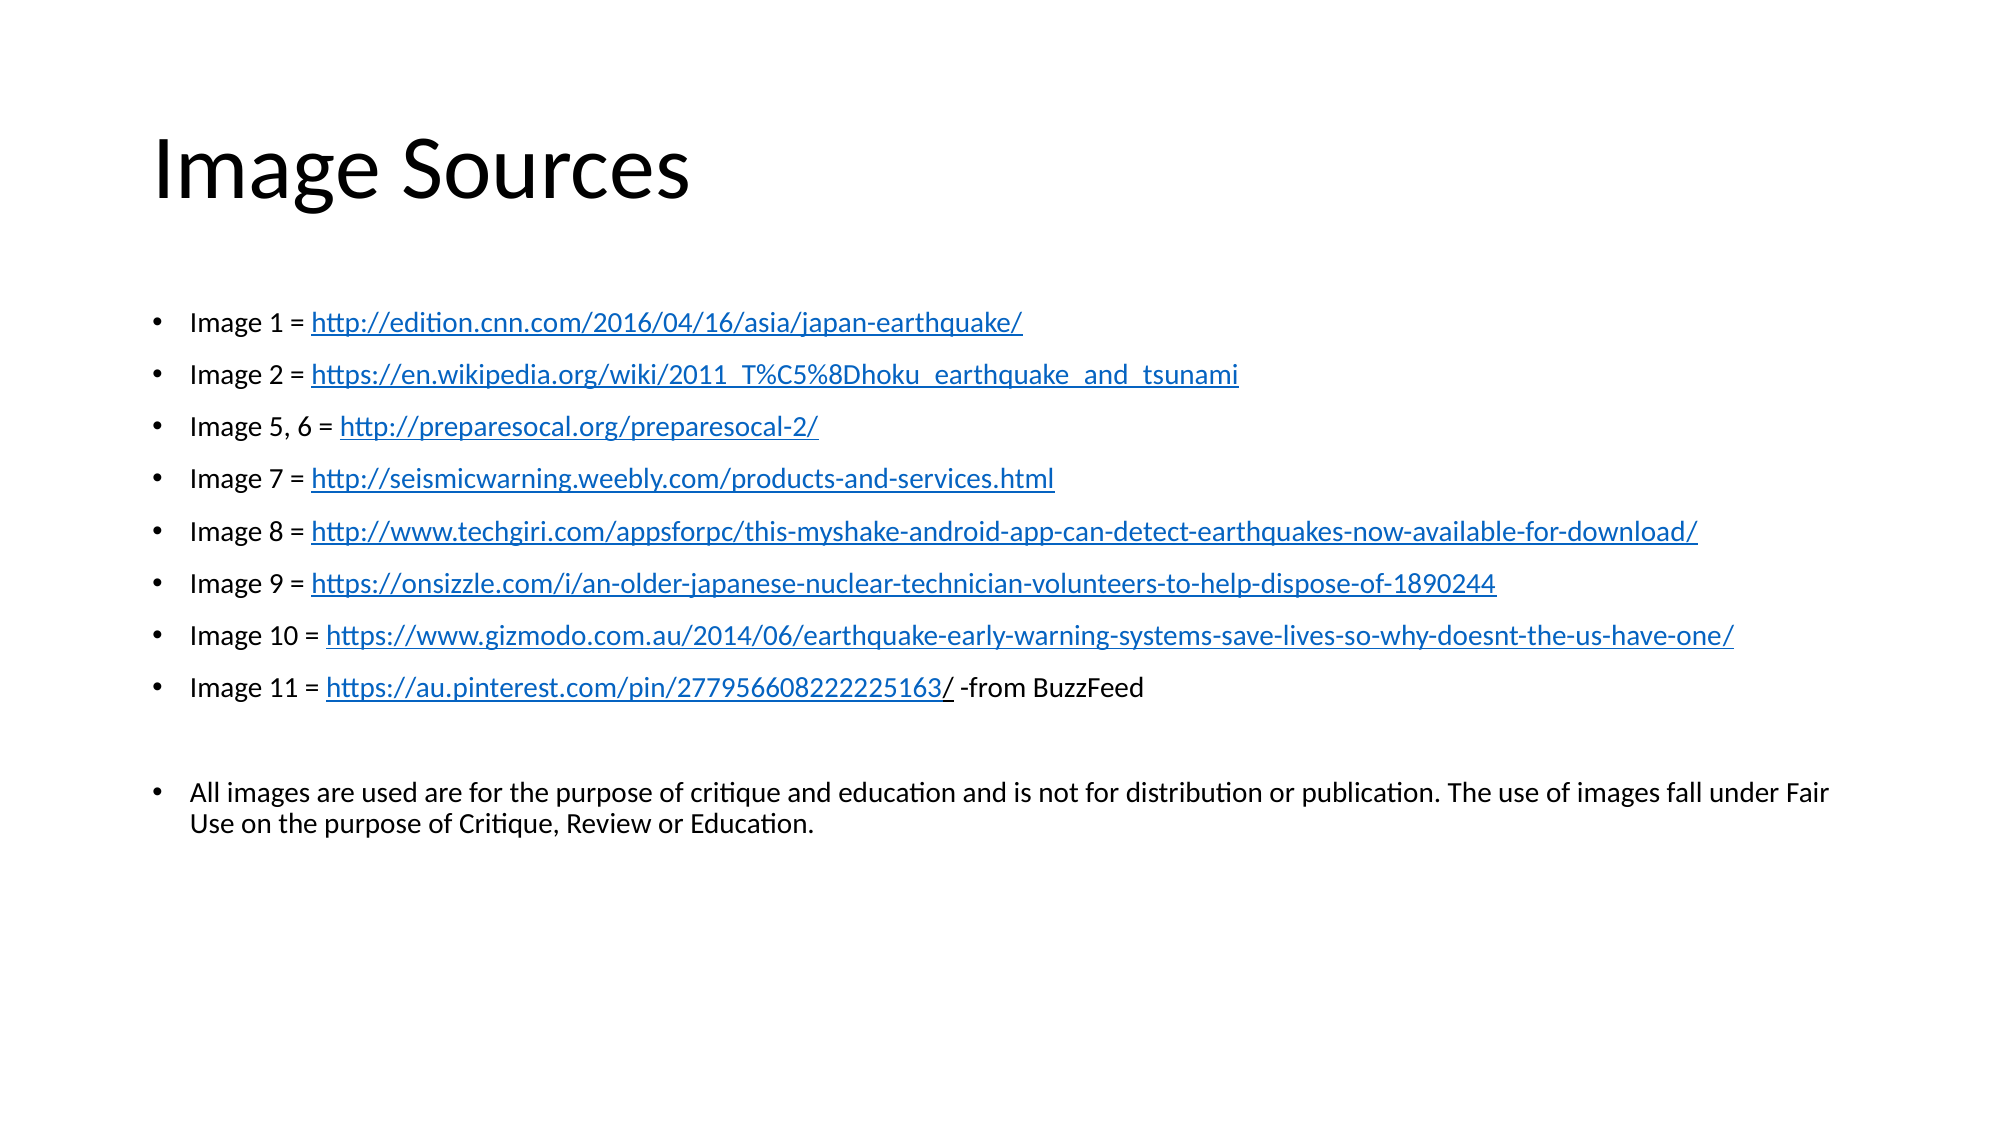

# Image Sources
Image 1 = http://edition.cnn.com/2016/04/16/asia/japan-earthquake/
Image 2 = https://en.wikipedia.org/wiki/2011_T%C5%8Dhoku_earthquake_and_tsunami
Image 5, 6 = http://preparesocal.org/preparesocal-2/
Image 7 = http://seismicwarning.weebly.com/products-and-services.html
Image 8 = http://www.techgiri.com/appsforpc/this-myshake-android-app-can-detect-earthquakes-now-available-for-download/
Image 9 = https://onsizzle.com/i/an-older-japanese-nuclear-technician-volunteers-to-help-dispose-of-1890244
Image 10 = https://www.gizmodo.com.au/2014/06/earthquake-early-warning-systems-save-lives-so-why-doesnt-the-us-have-one/
Image 11 = https://au.pinterest.com/pin/277956608222225163/ -from BuzzFeed

All images are used are for the purpose of critique and education and is not for distribution or publication. The use of images fall under Fair Use on the purpose of Critique, Review or Education.